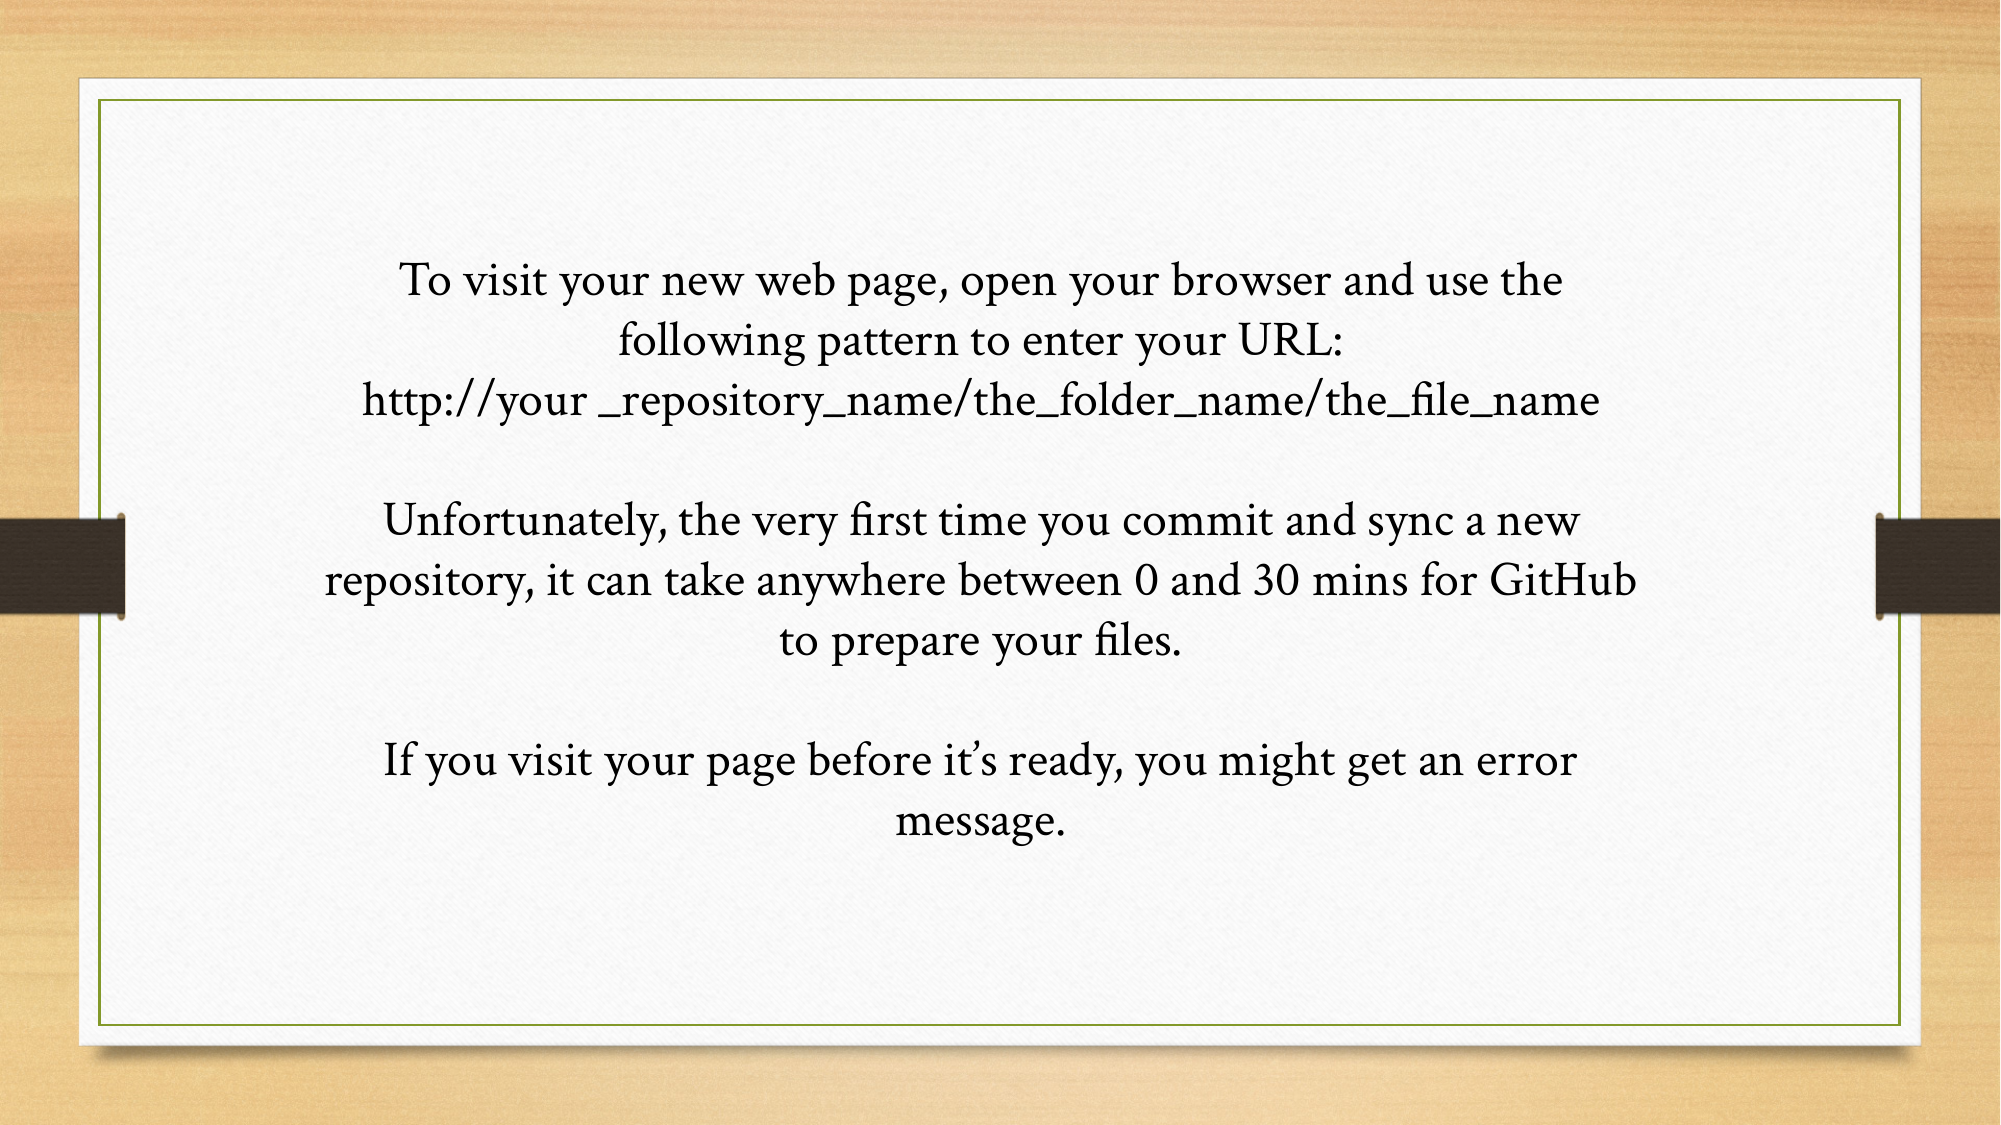

To visit your new web page, open your browser and use the following pattern to enter your URL:
http://your _repository_name/the_folder_name/the_file_name

Unfortunately, the very first time you commit and sync a new repository, it can take anywhere between 0 and 30 mins for GitHub to prepare your files.

If you visit your page before it’s ready, you might get an error message.